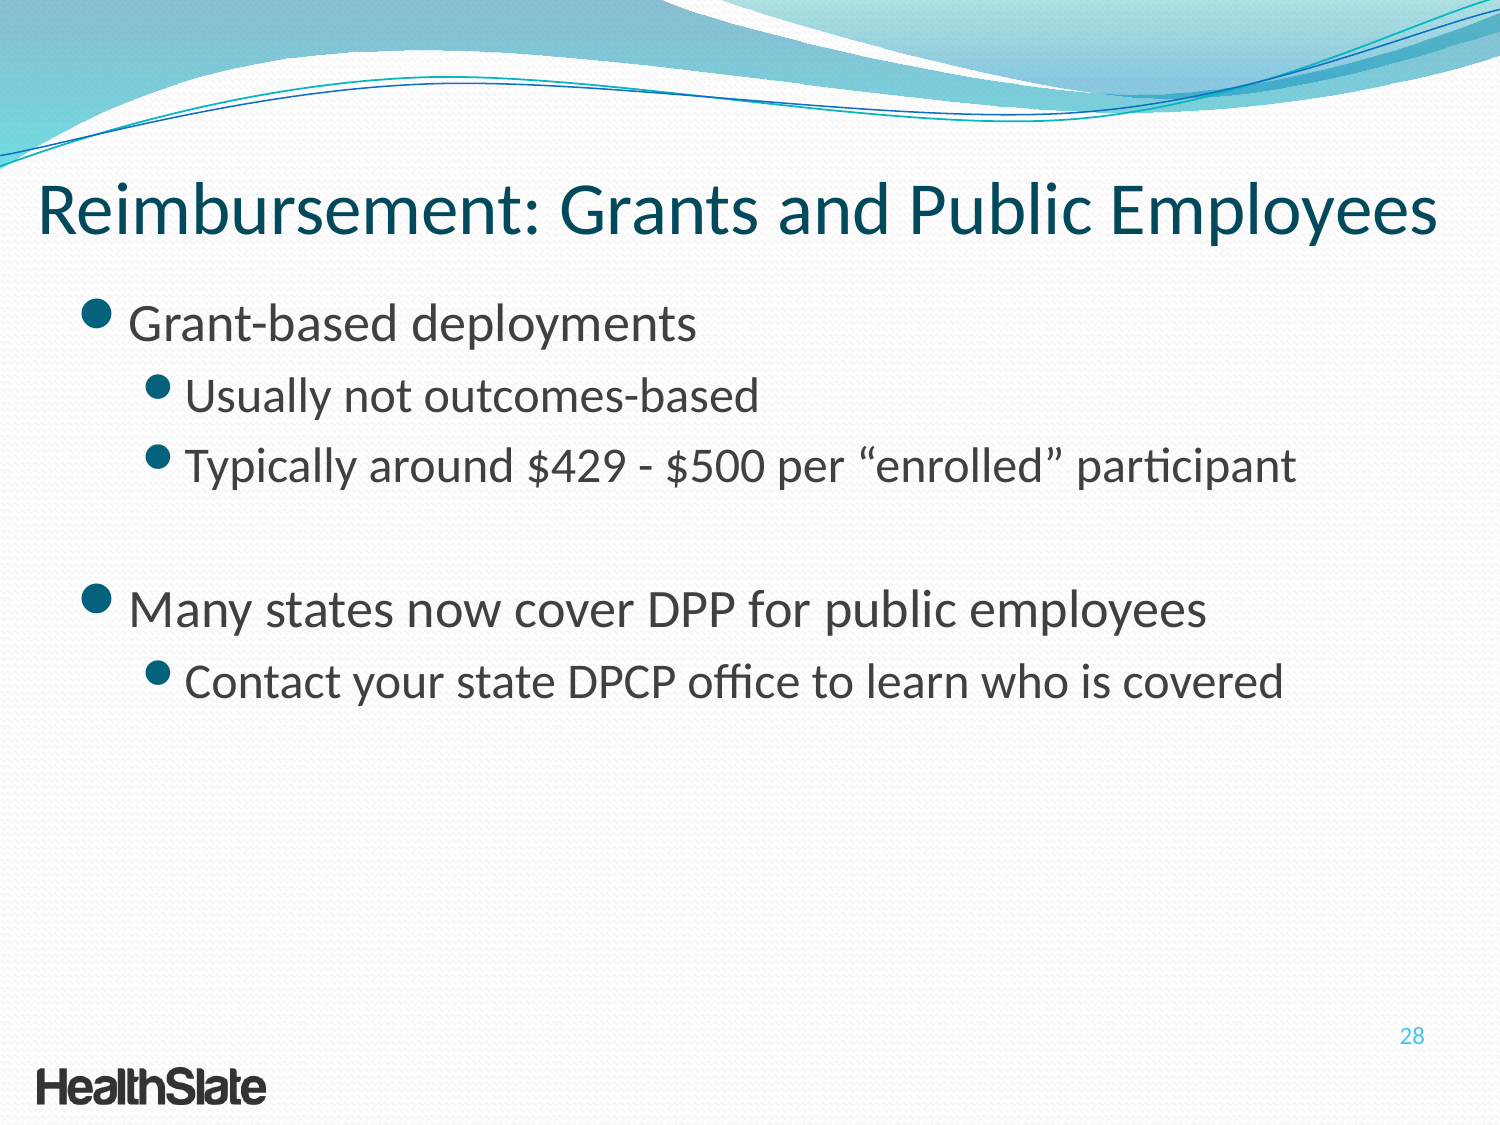

# Reimbursement: Grants and Public Employees
Grant-based deployments
Usually not outcomes-based
Typically around $429 - $500 per “enrolled” participant

Many states now cover DPP for public employees
Contact your state DPCP office to learn who is covered

28